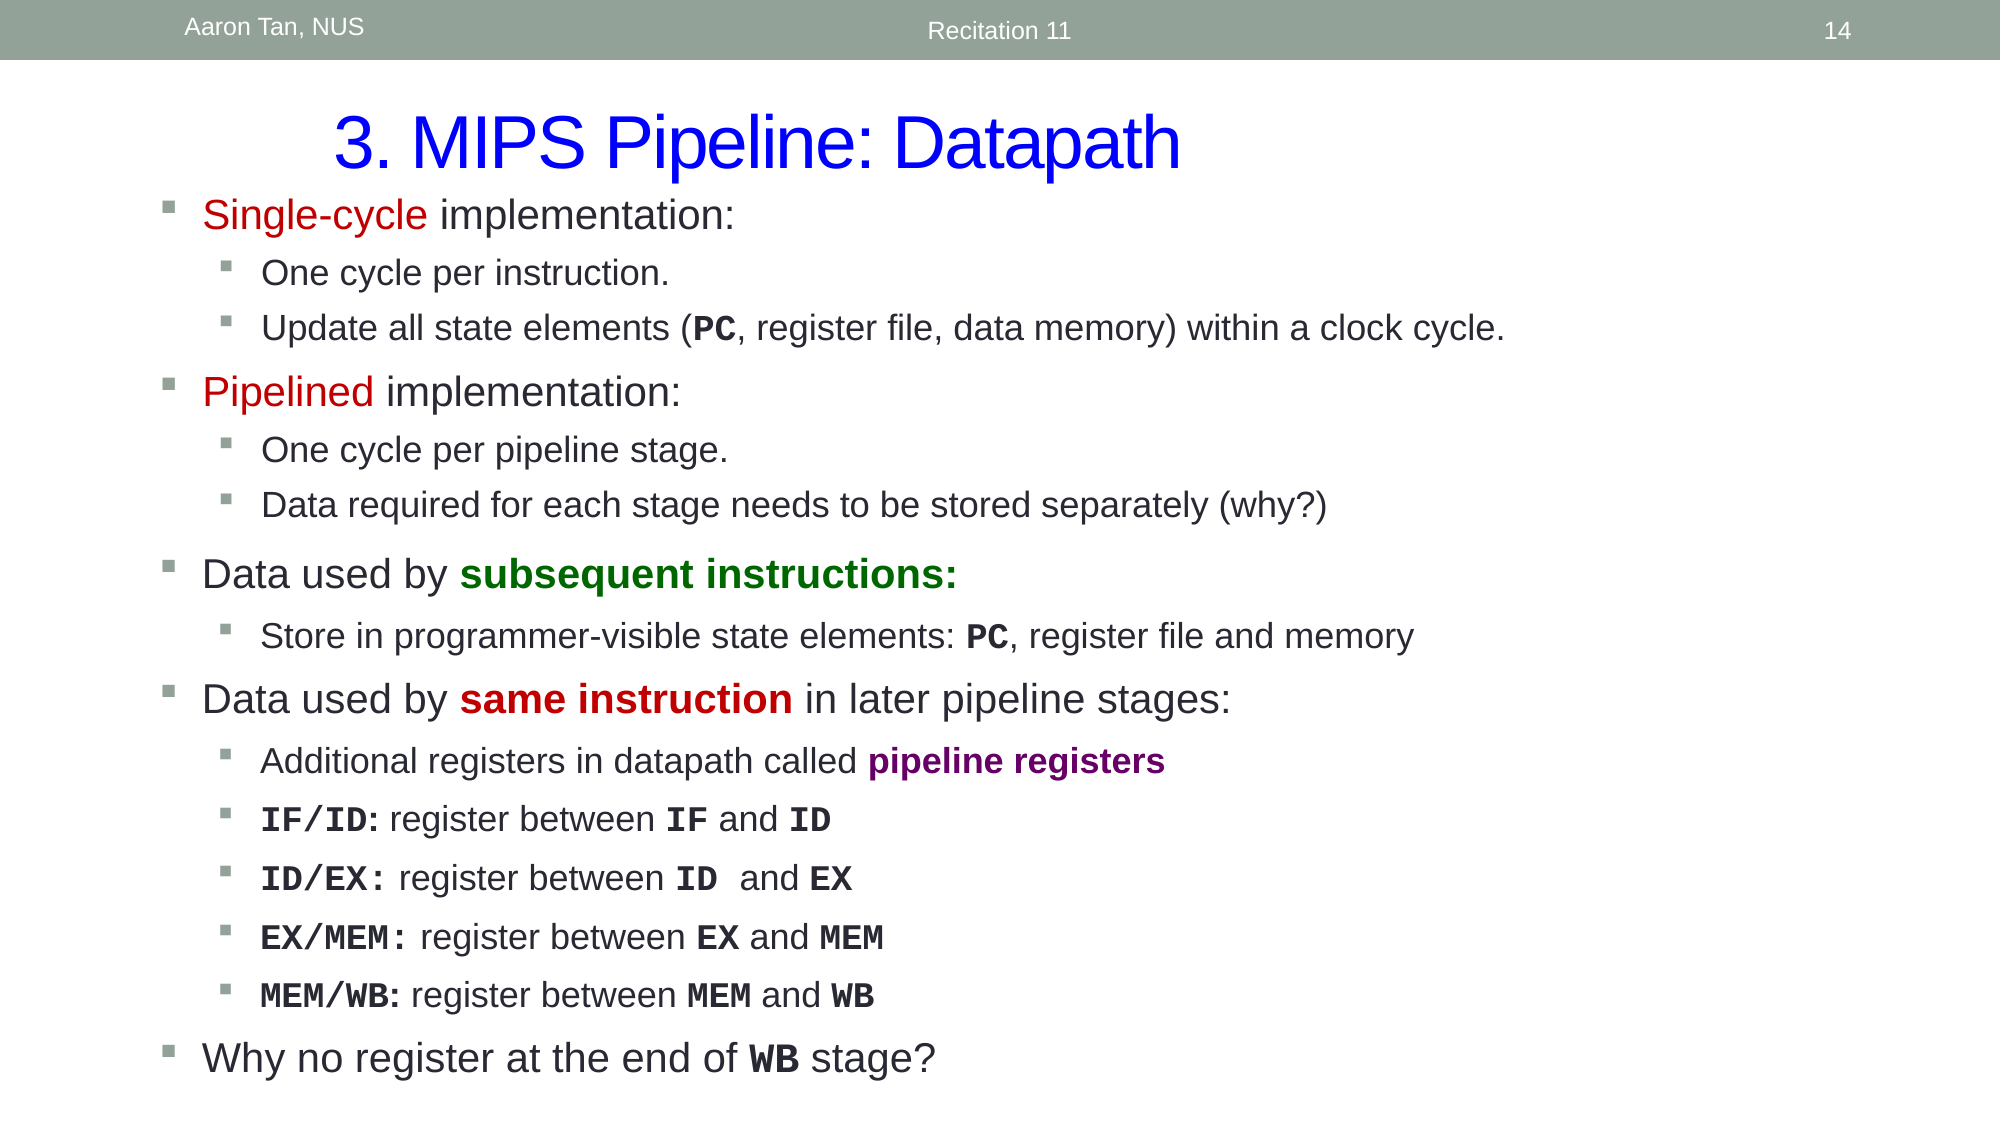

Aaron Tan, NUS
Recitation 11
14
# 3. MIPS Pipeline: Datapath
Single-cycle implementation:
One cycle per instruction.
Update all state elements (PC, register file, data memory) within a clock cycle.
Pipelined implementation:
One cycle per pipeline stage.
Data required for each stage needs to be stored separately (why?)
Data used by subsequent instructions:
Store in programmer-visible state elements: PC, register file and memory
Data used by same instruction in later pipeline stages:
Additional registers in datapath called pipeline registers
IF/ID: register between IF and ID
ID/EX: register between ID and EX
EX/MEM: register between EX and MEM
MEM/WB: register between MEM and WB
Why no register at the end of WB stage?